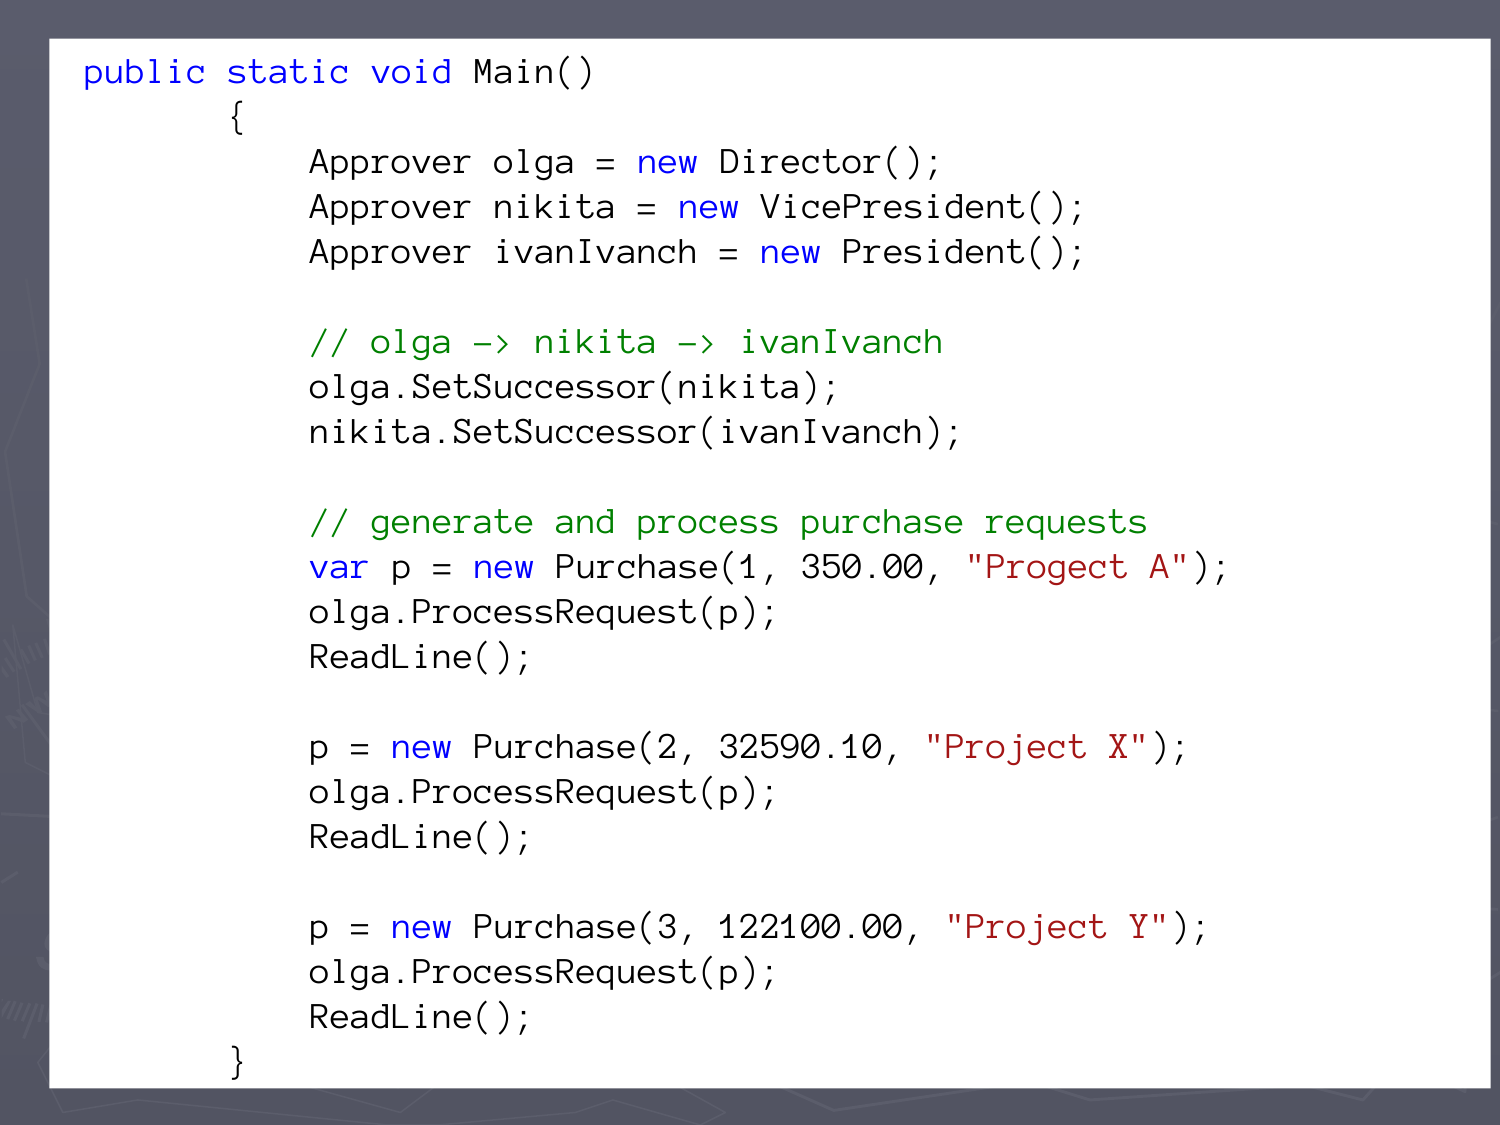

#
 public static void Main()
        {
            Approver olga = new Director();
            Approver nikita = new VicePresident();
            Approver ivanIvanch = new President();

            // olga -> nikita -> ivanIvanch
            olga.SetSuccessor(nikita);
            nikita.SetSuccessor(ivanIvanch);

            // generate and process purchase requests
            var p = new Purchase(1, 350.00, "Progect A");
            olga.ProcessRequest(p);
            ReadLine();

            p = new Purchase(2, 32590.10, "Project X");
            olga.ProcessRequest(p);
            ReadLine();

            p = new Purchase(3, 122100.00, "Project Y");
            olga.ProcessRequest(p);
            ReadLine();
        }